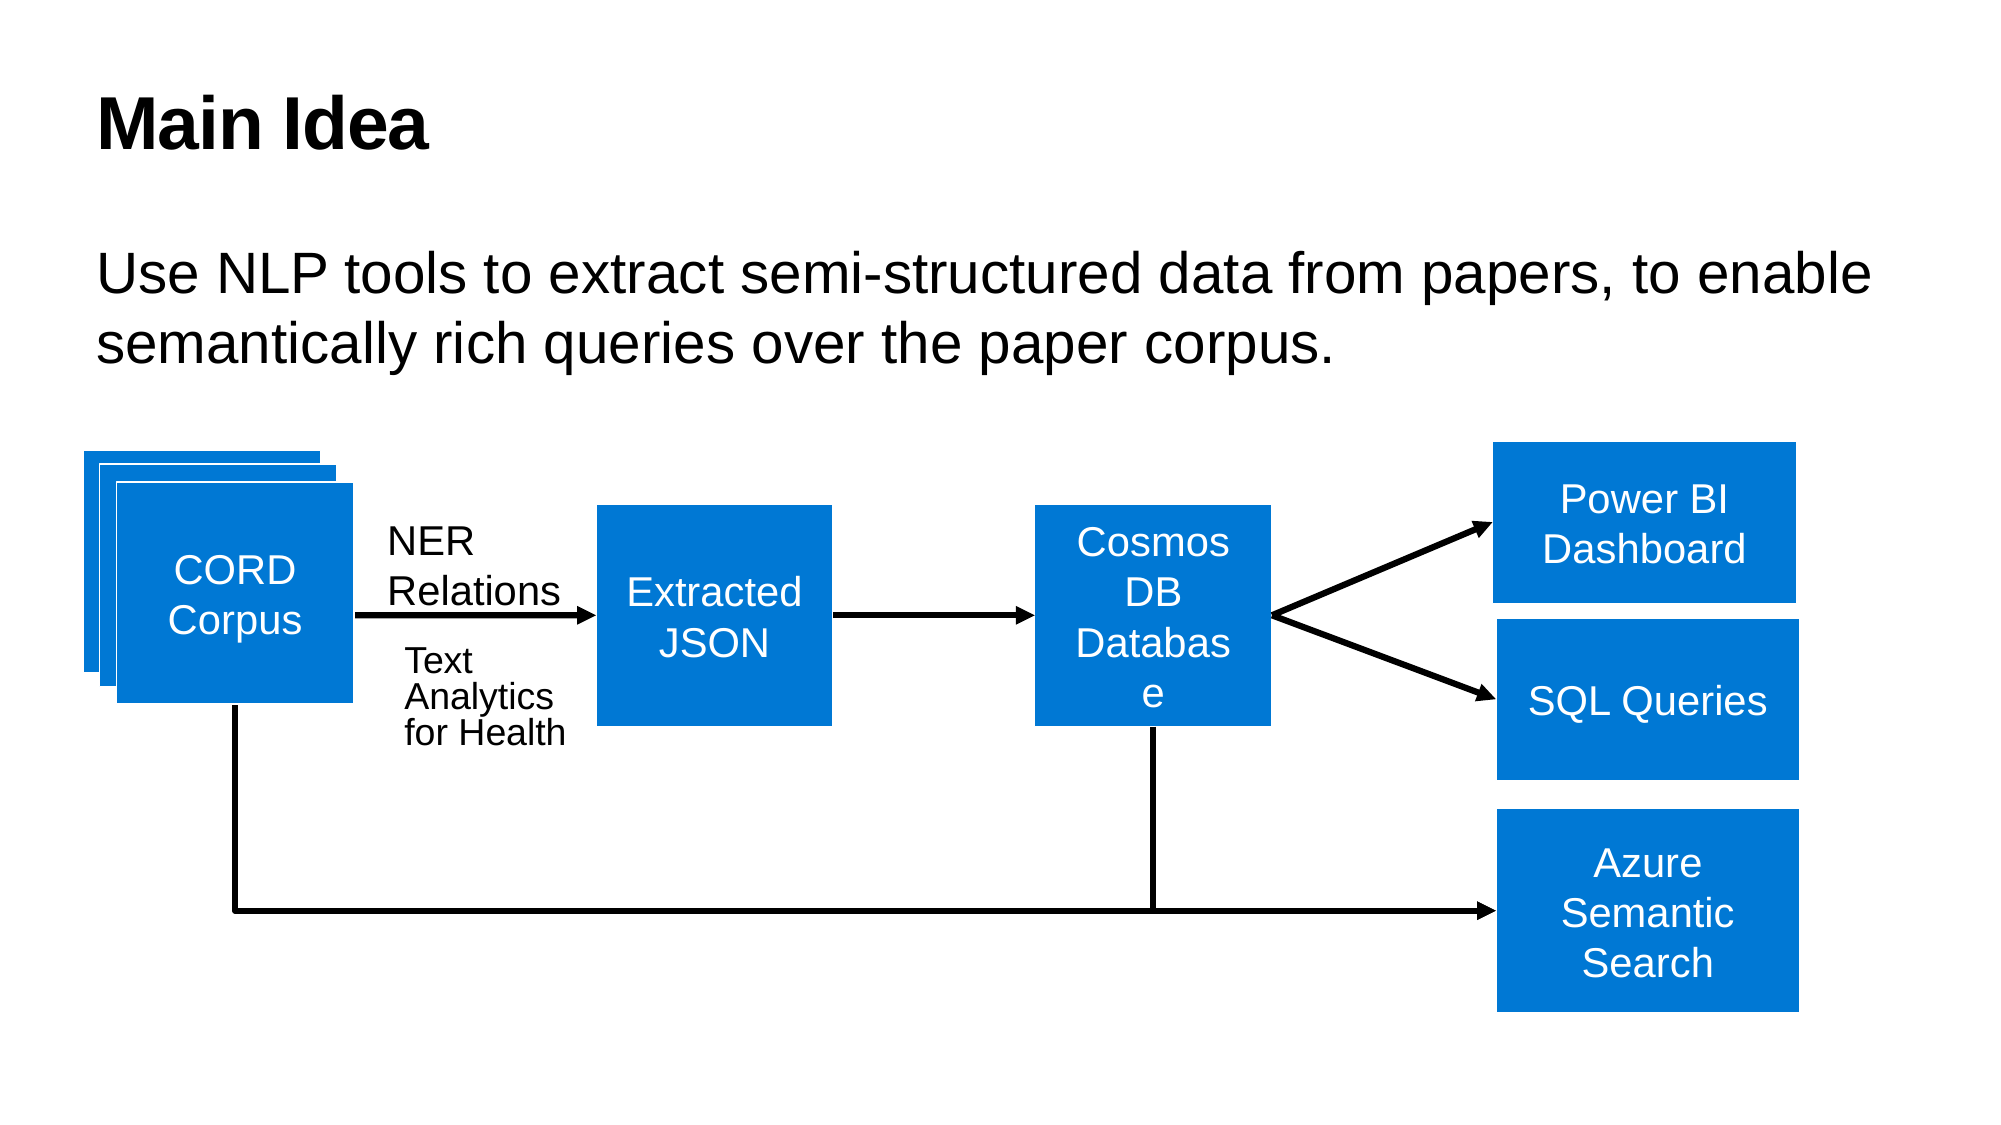

# Main Idea
Use NLP tools to extract semi-structured data from papers, to enable semantically rich queries over the paper corpus.
Power BI Dashboard

CORD Corpus
Extracted JSON
Cosmos DB Database
NER
Relations
SQL Queries
Text Analytics for Health
Azure Semantic Search